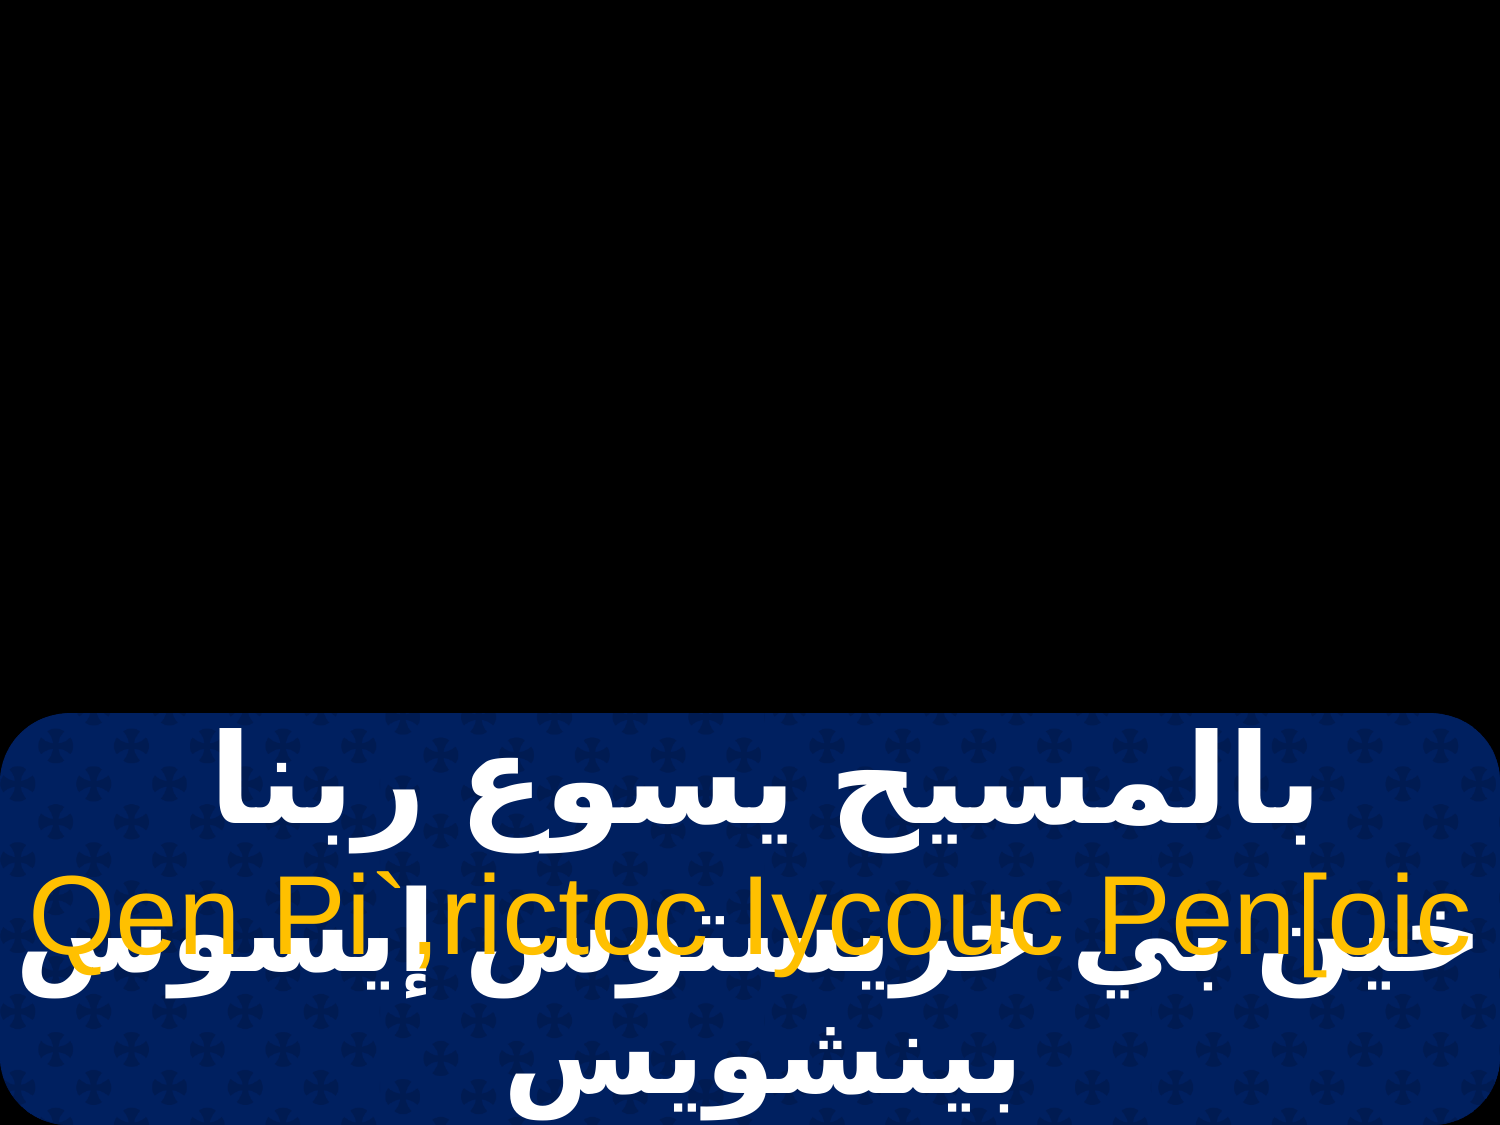

# ما قبل الإعتراف
بالمسيح يسوع ربنا
Qen Pi`,rictoc Iycouc Pen[oic
خين بي خريستوس إيسوس بينشويس